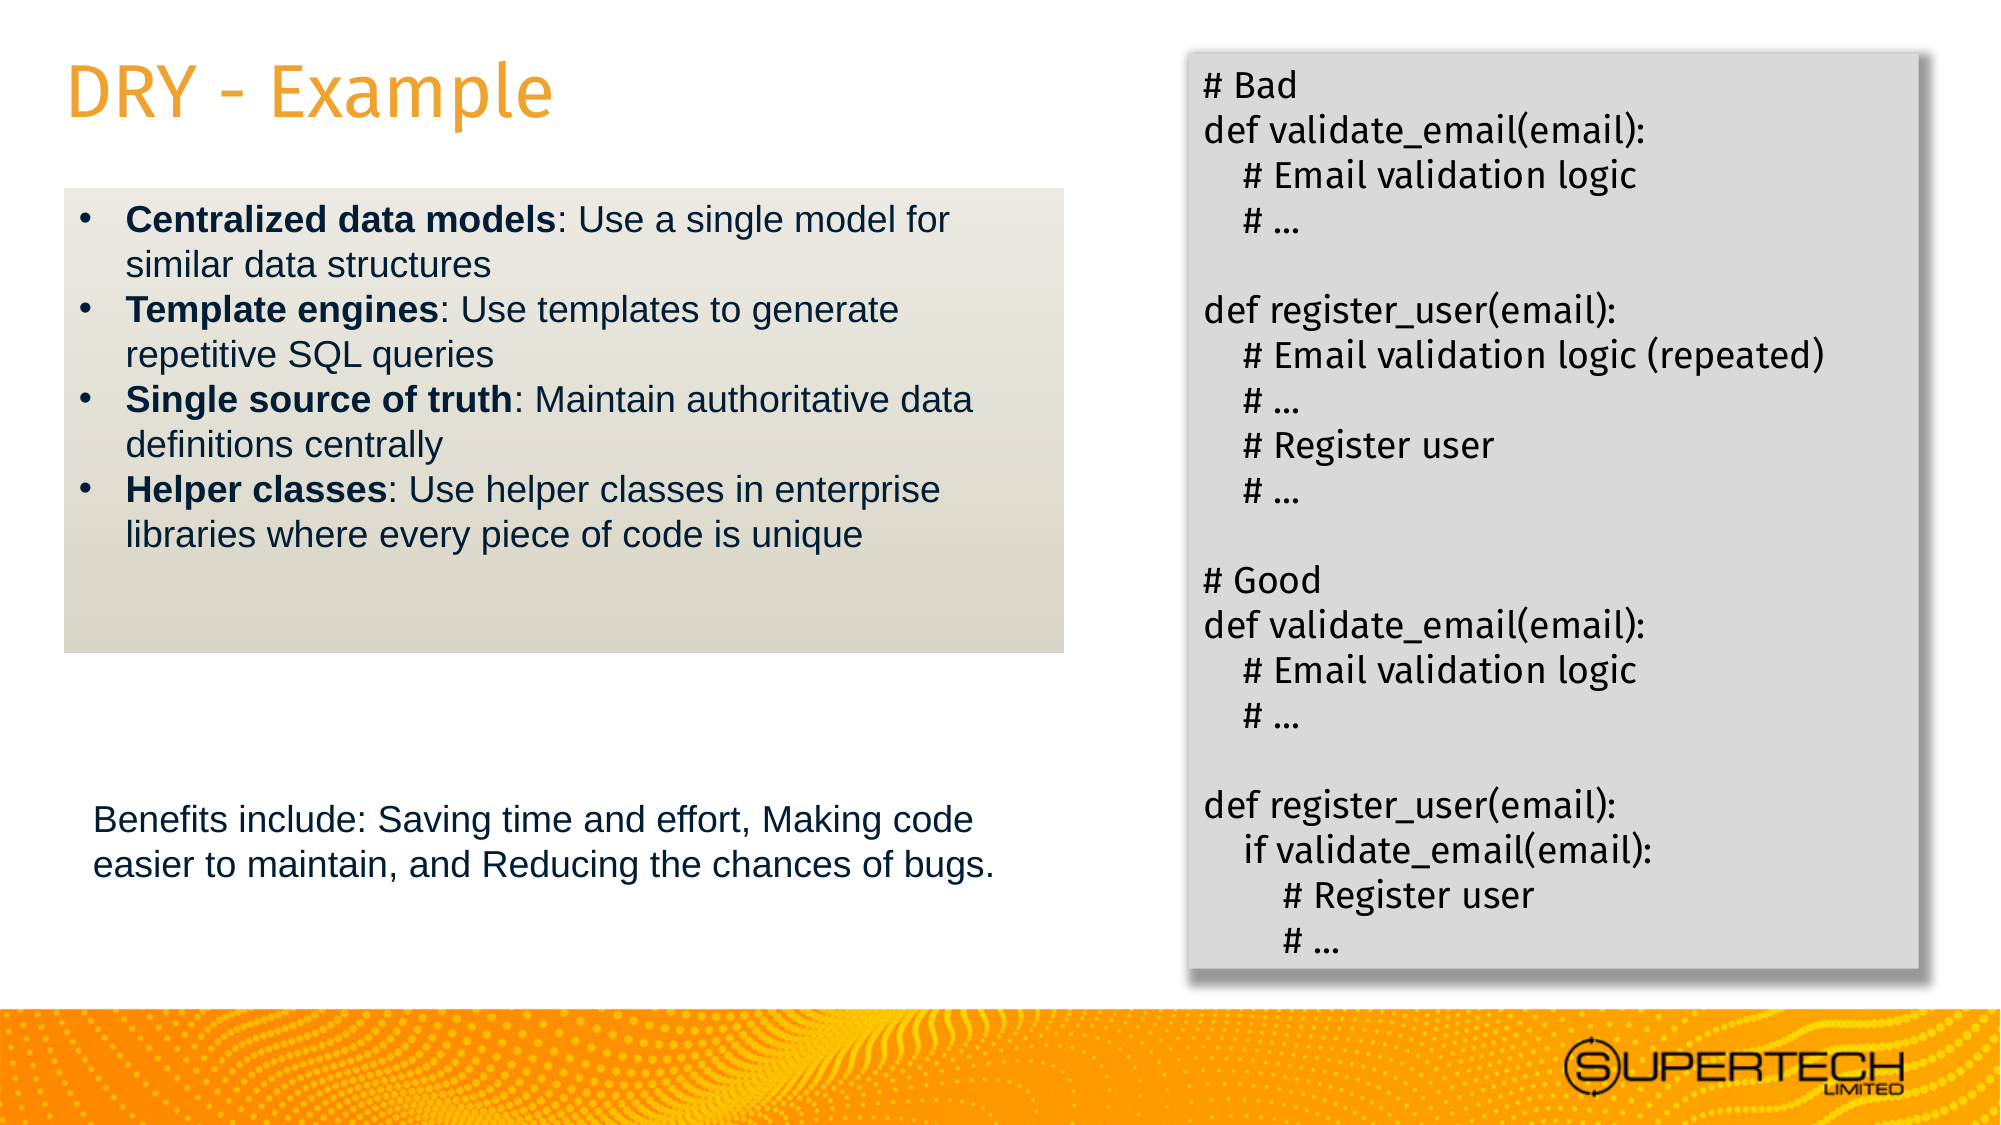

# DRY - Example
# Bad
def validate_email(email):
    # Email validation logic
    # ...

def register_user(email):
    # Email validation logic (repeated)
    # ...
    # Register user
    # ...

# Good
def validate_email(email):
    # Email validation logic
    # ...

def register_user(email):
    if validate_email(email):
        # Register user
        # ...
Centralized data models: Use a single model for similar data structures
Template engines: Use templates to generate repetitive SQL queries
Single source of truth: Maintain authoritative data definitions centrally
Helper classes: Use helper classes in enterprise libraries where every piece of code is unique

Benefits include: Saving time and effort, Making code easier to maintain, and Reducing the chances of bugs.